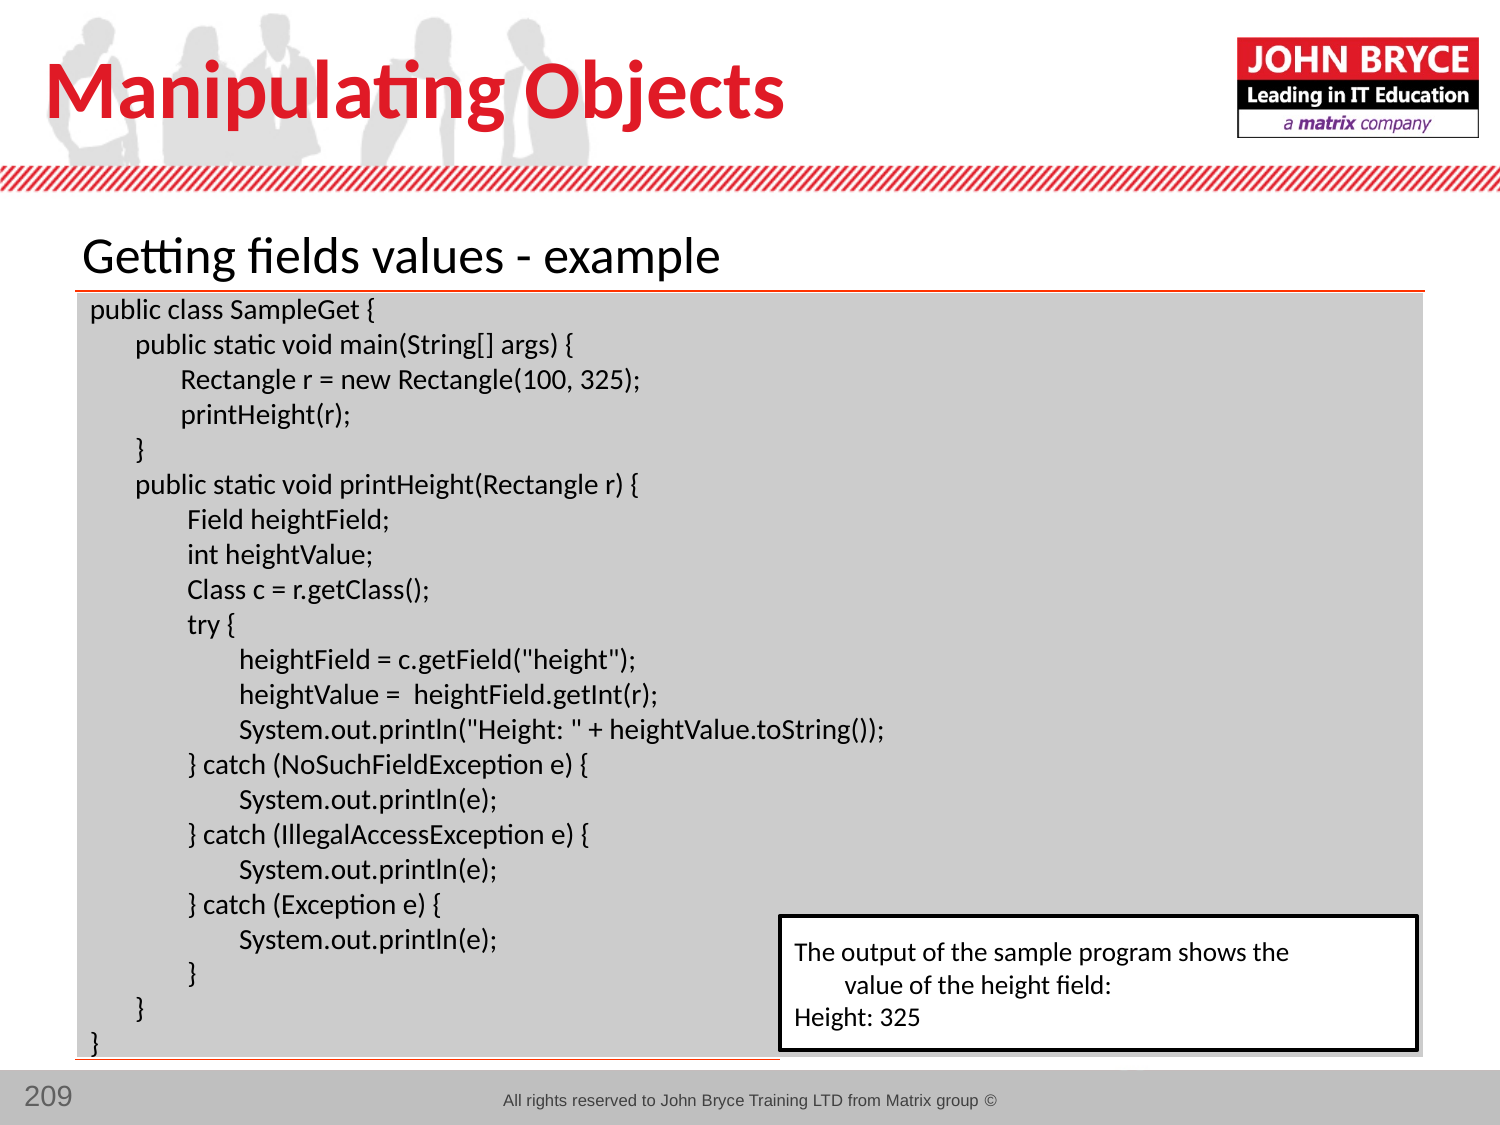

# Manipulating Objects
Getting fields values - example
public class SampleGet {
       public static void main(String[] args) {
              Rectangle r = new Rectangle(100, 325);
              printHeight(r);
       }
       public static void printHeight(Rectangle r) {
               Field heightField;
               int heightValue;
               Class c = r.getClass();
               try {
                       heightField = c.getField("height");
                       heightValue =  heightField.getInt(r);
                       System.out.println("Height: " + heightValue.toString());
               } catch (NoSuchFieldException e) {
                       System.out.println(e);
               } catch (IllegalAccessException e) {
                       System.out.println(e);
               } catch (Exception e) {
                       System.out.println(e);
               }
       }
}

The output of the sample program shows the
value of the height field:
Height: 325